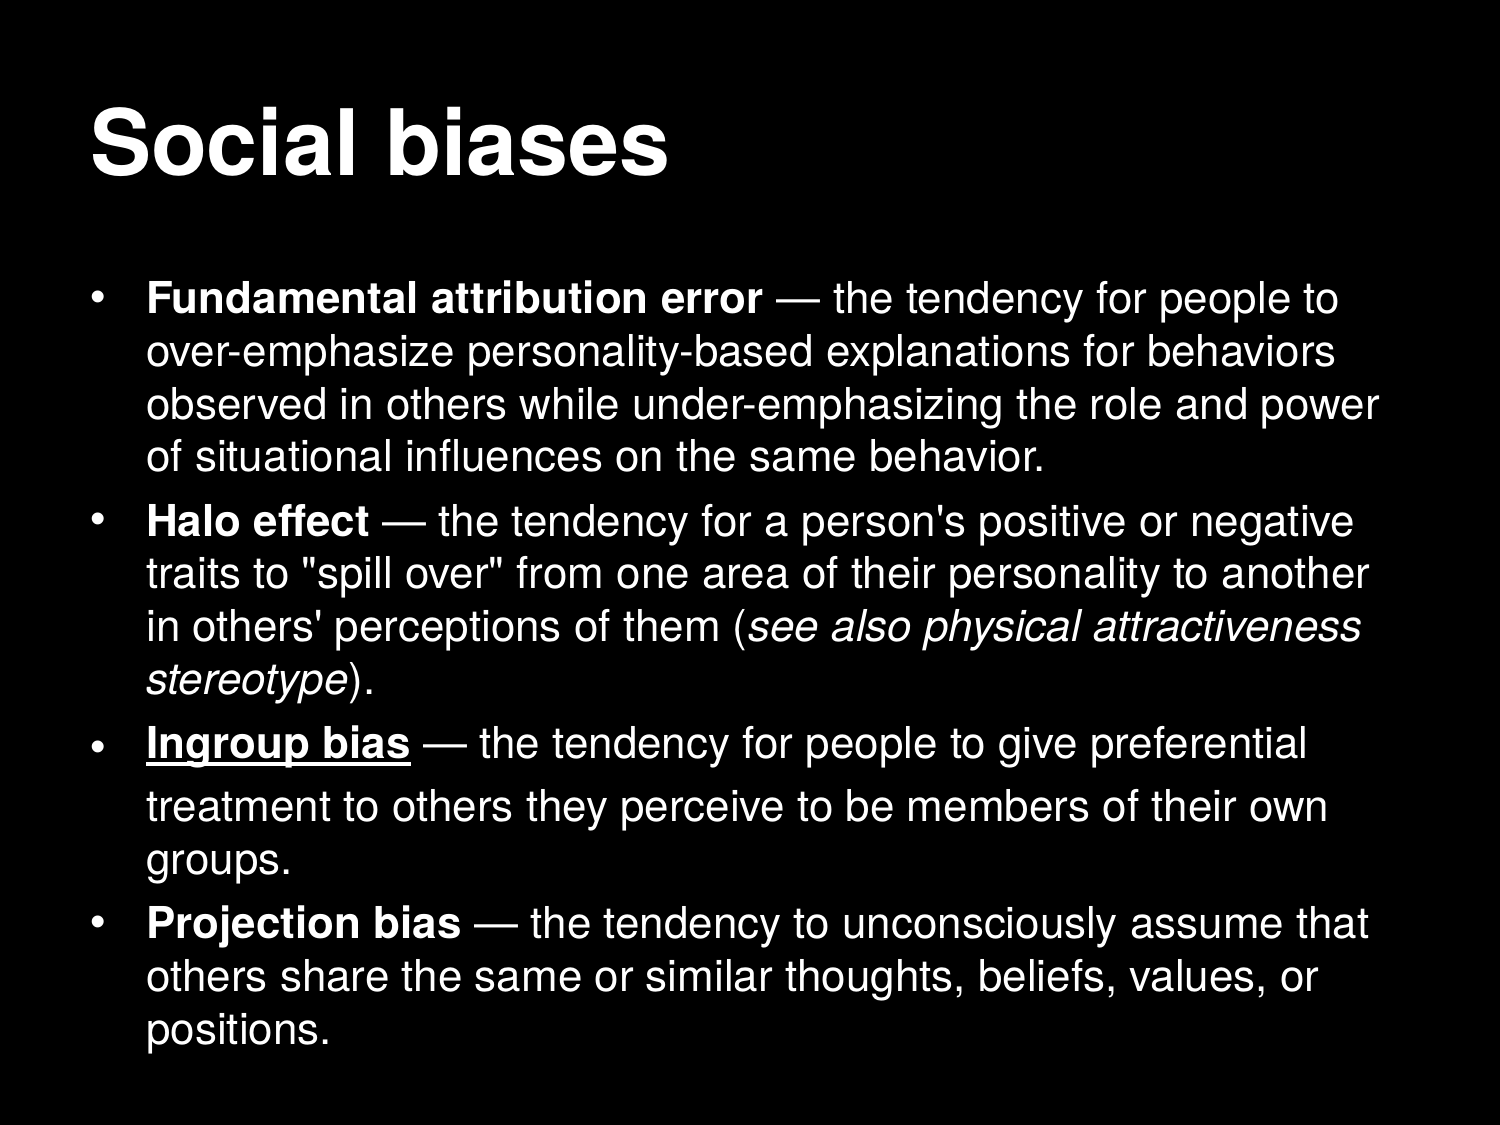

# Social biases
Fundamental attribution error — the tendency for people to over-emphasize personality-based explanations for behaviors observed in others while under-emphasizing the role and power of situational influences on the same behavior.
Halo effect — the tendency for a person's positive or negative traits to "spill over" from one area of their personality to another in others' perceptions of them (see also physical attractiveness stereotype).
Ingroup bias — the tendency for people to give preferential treatment to others they perceive to be members of their own groups.
Projection bias — the tendency to unconsciously assume that others share the same or similar thoughts, beliefs, values, or positions.